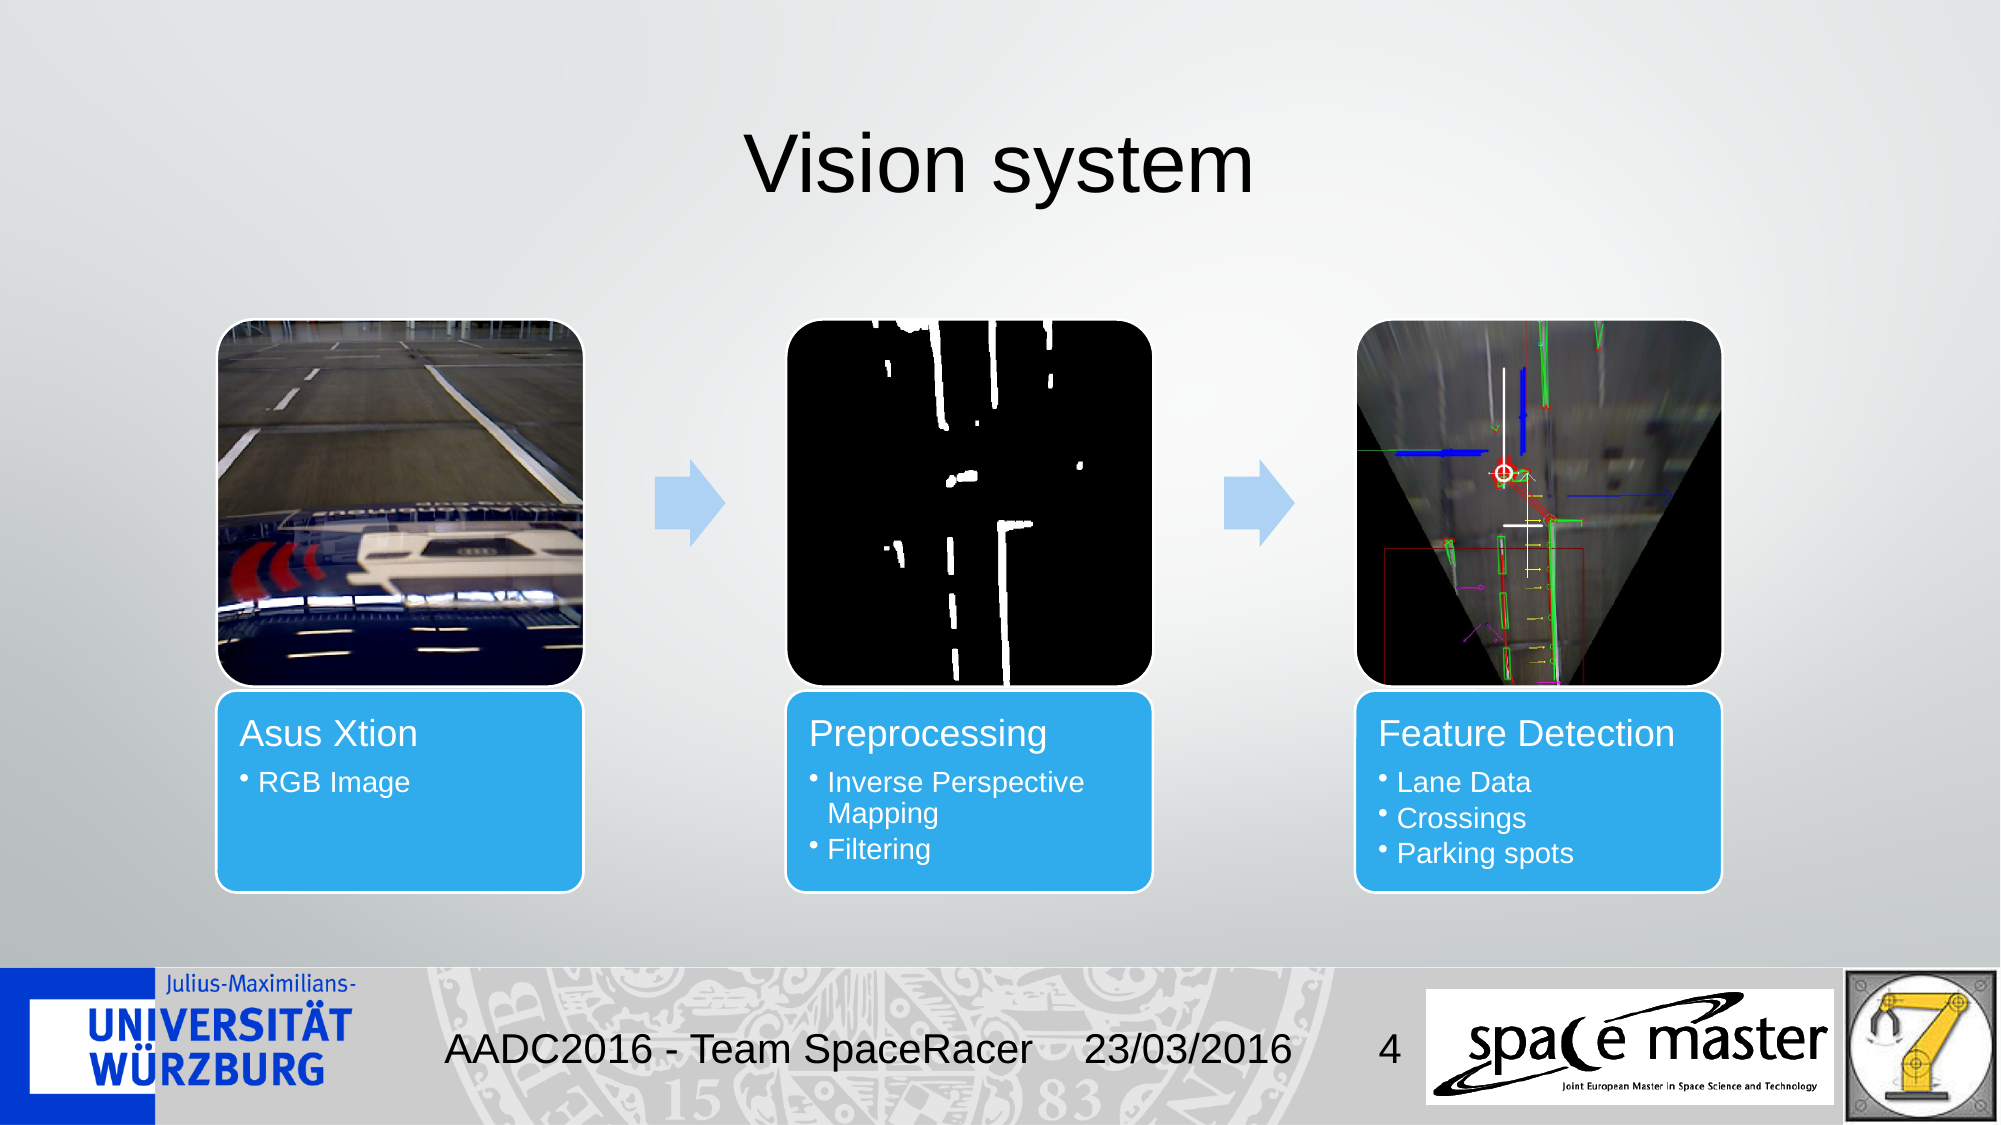

# Vision system
Asus Xtion
RGB Image

Preprocessing
Inverse Perspective Mapping
Filtering

Feature Detection
Lane Data
Crossings
Parking spots
AADC2016 - Team SpaceRacer
23/03/2016
4